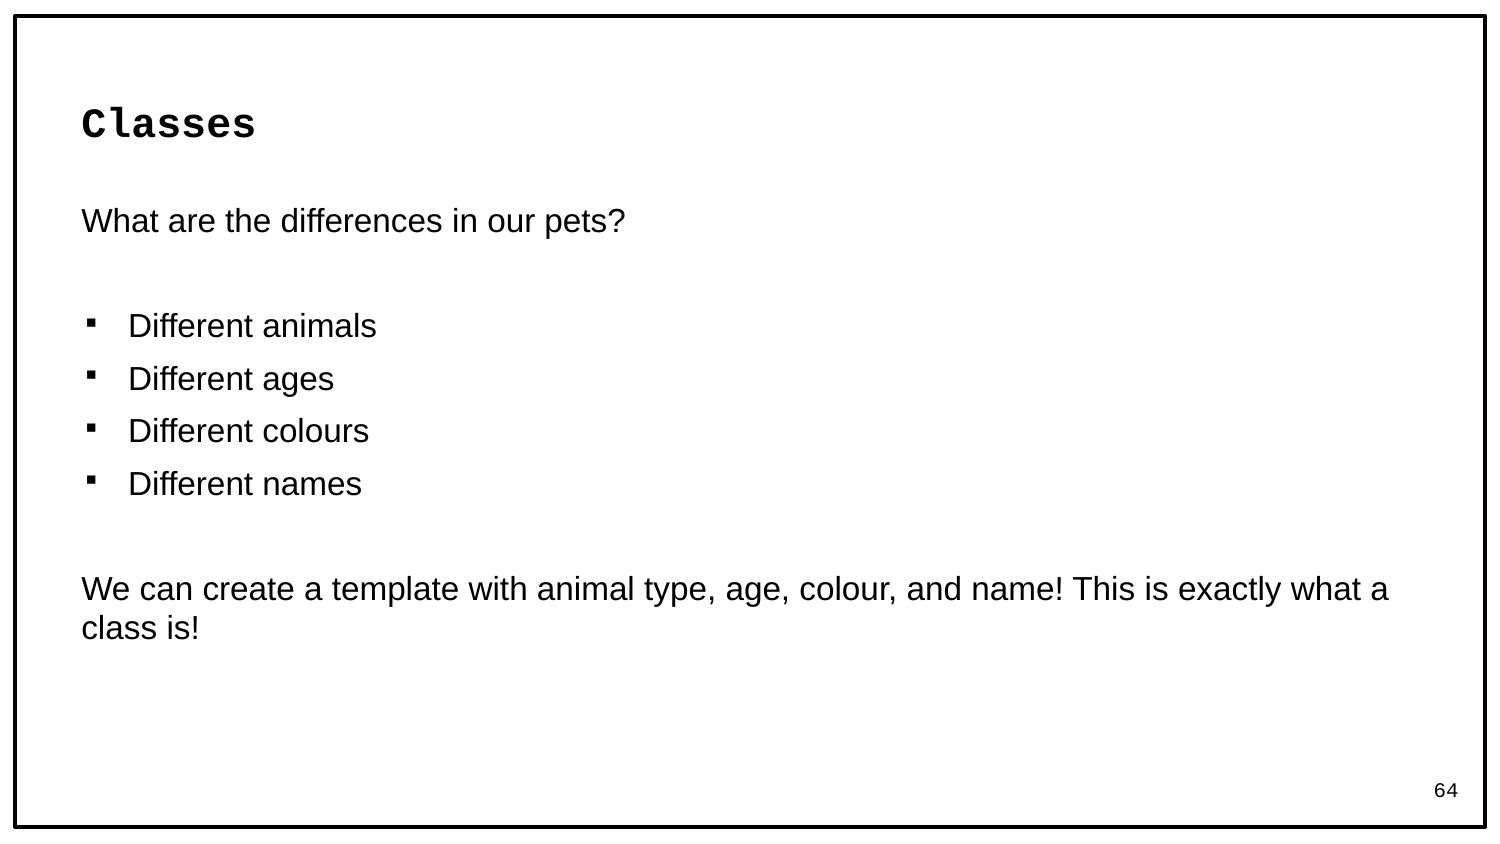

# Classes
What are the differences in our pets?

Different animals
Different ages
Different colours
Different names

We can create a template with animal type, age, colour, and name! This is exactly what a class is!
64